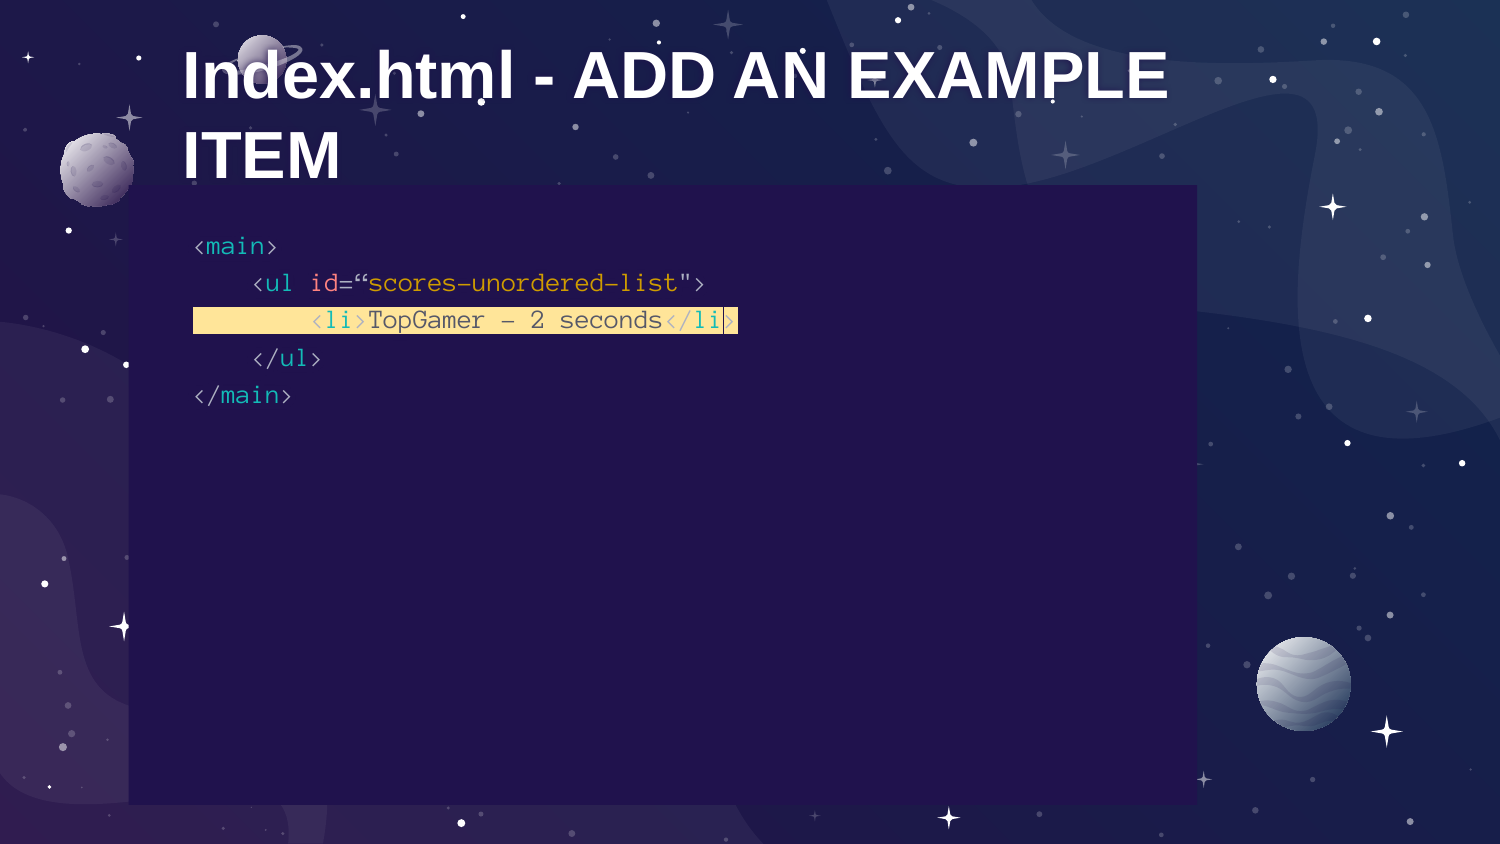

# Index.html - ADD AN EXAMPLE ITEM

<main>
    <ul id=“scores-unordered-list">
        <li>TopGamer – 2 seconds</li>
    </ul>
</main>